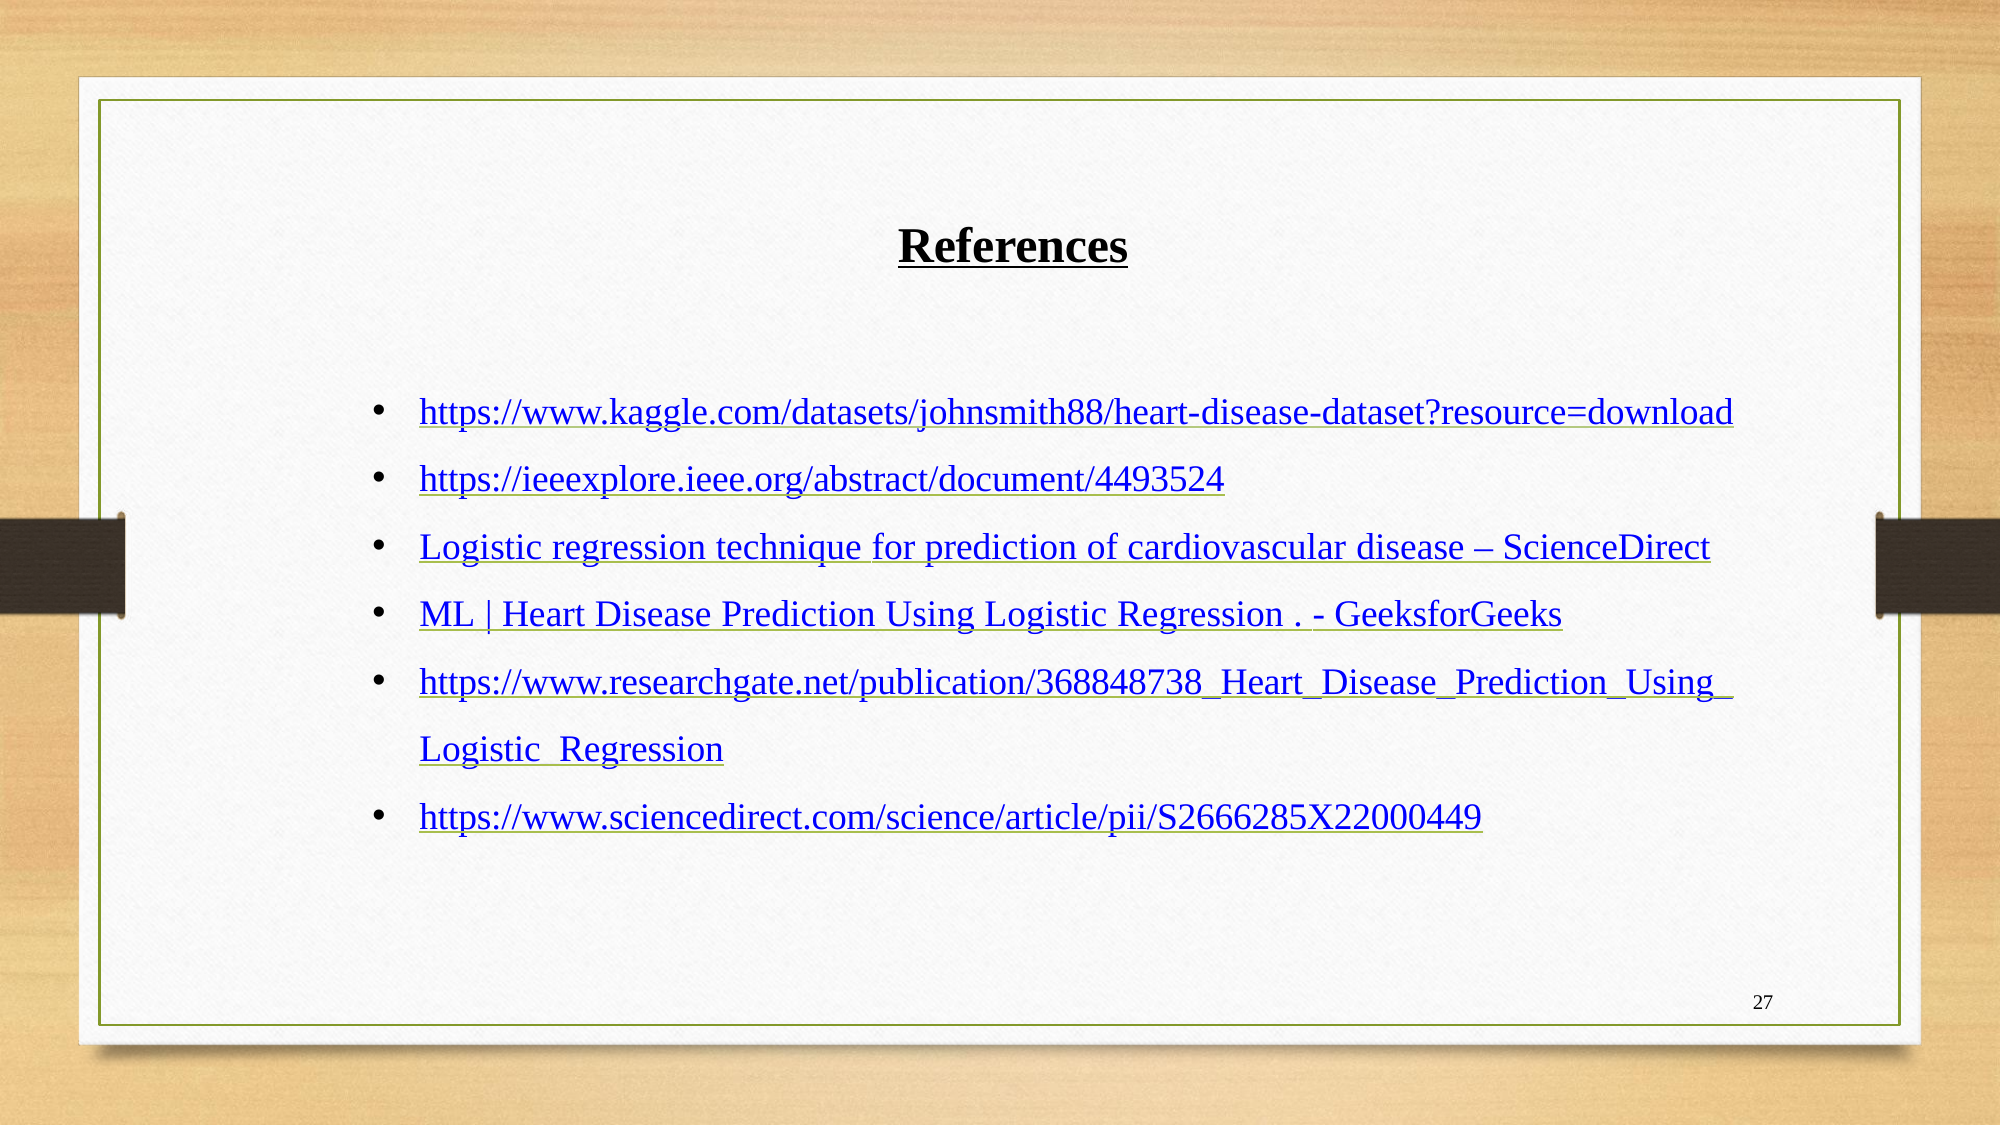

# References
https://www.kaggle.com/datasets/johnsmith88/heart-disease-dataset?resource=download
https://ieeexplore.ieee.org/abstract/document/4493524
Logistic regression technique for prediction of cardiovascular disease – ScienceDirect
ML | Heart Disease Prediction Using Logistic Regression . - GeeksforGeeks
https://www.researchgate.net/publication/368848738_Heart_Disease_Prediction_Using_ Logistic_Regression
https://www.sciencedirect.com/science/article/pii/S2666285X22000449
27